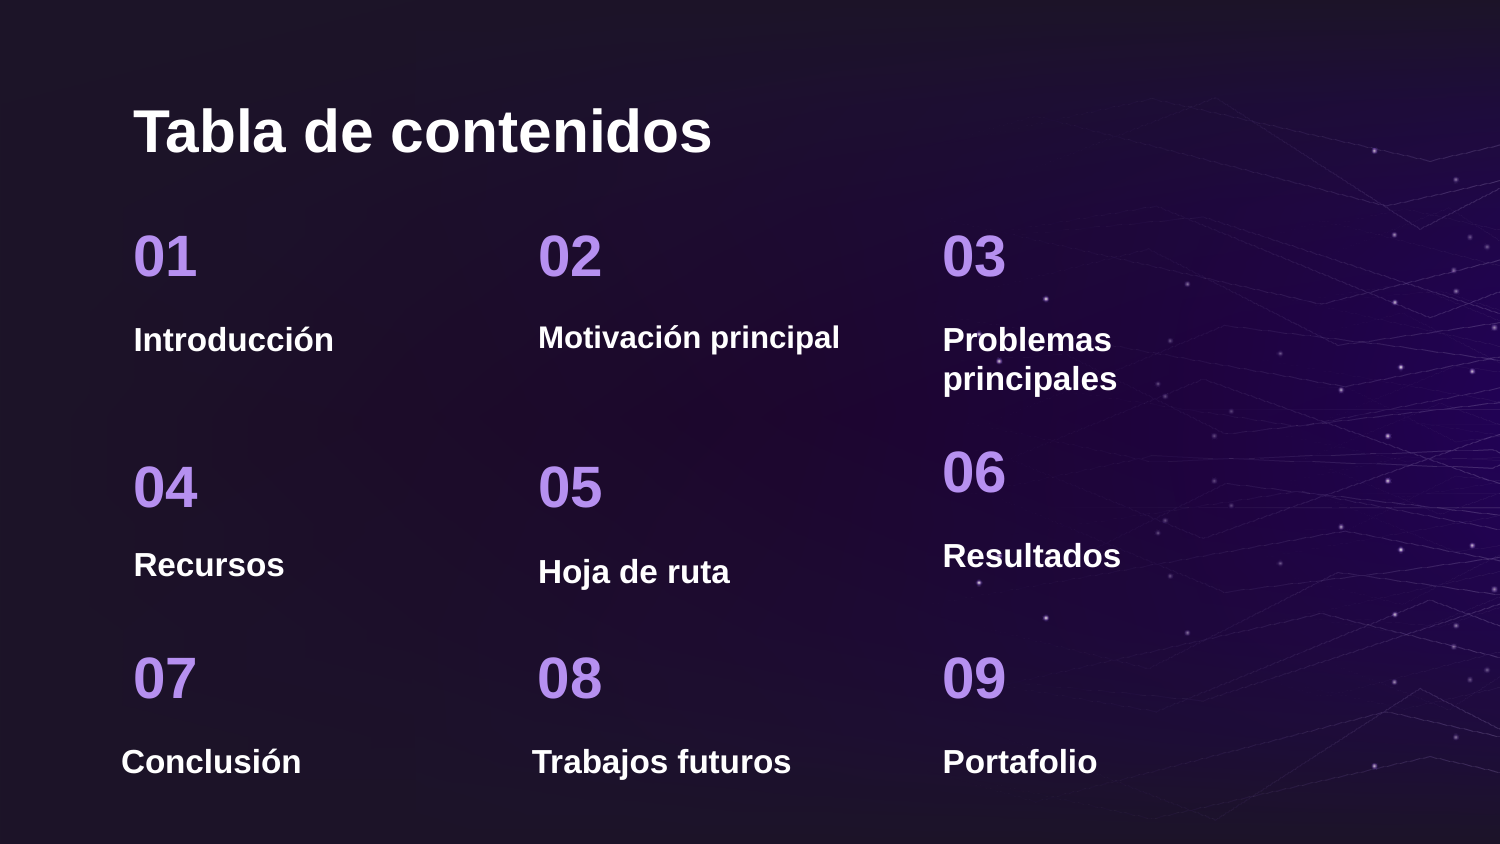

# Tabla de contenidos
01
02
03
Introducción
Motivación principal
Problemas principales
06
05
04
Resultados
Recursos
Hoja de ruta
07
08
09
Conclusión
Trabajos futuros
Portafolio